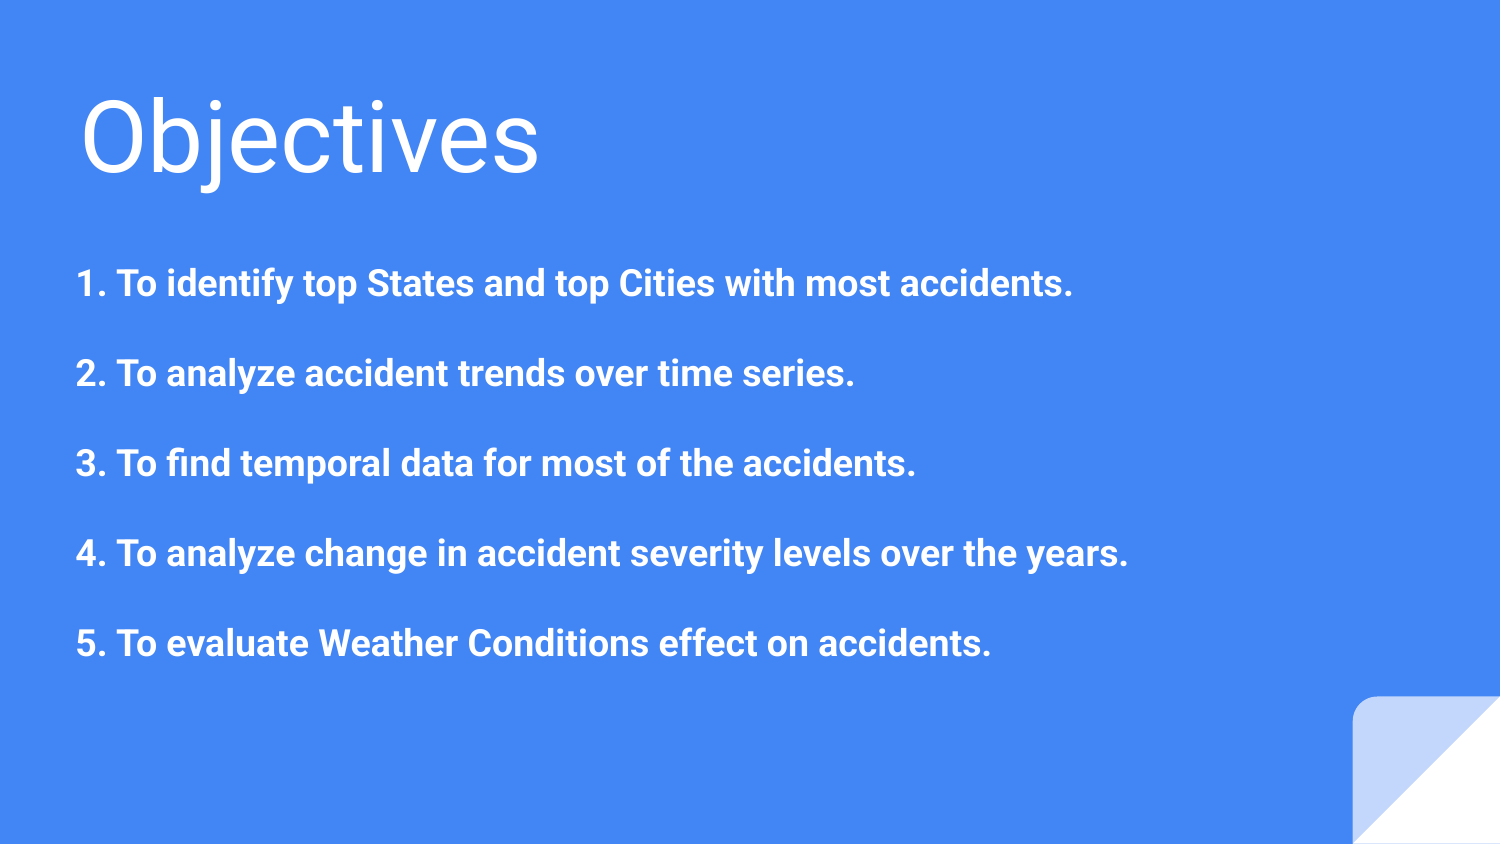

# Objectives

1. To identify top States and top Cities with most accidents.

2. To analyze accident trends over time series.

3. To find temporal data for most of the accidents.

4. To analyze change in accident severity levels over the years.

5. To evaluate Weather Conditions effect on accidents.